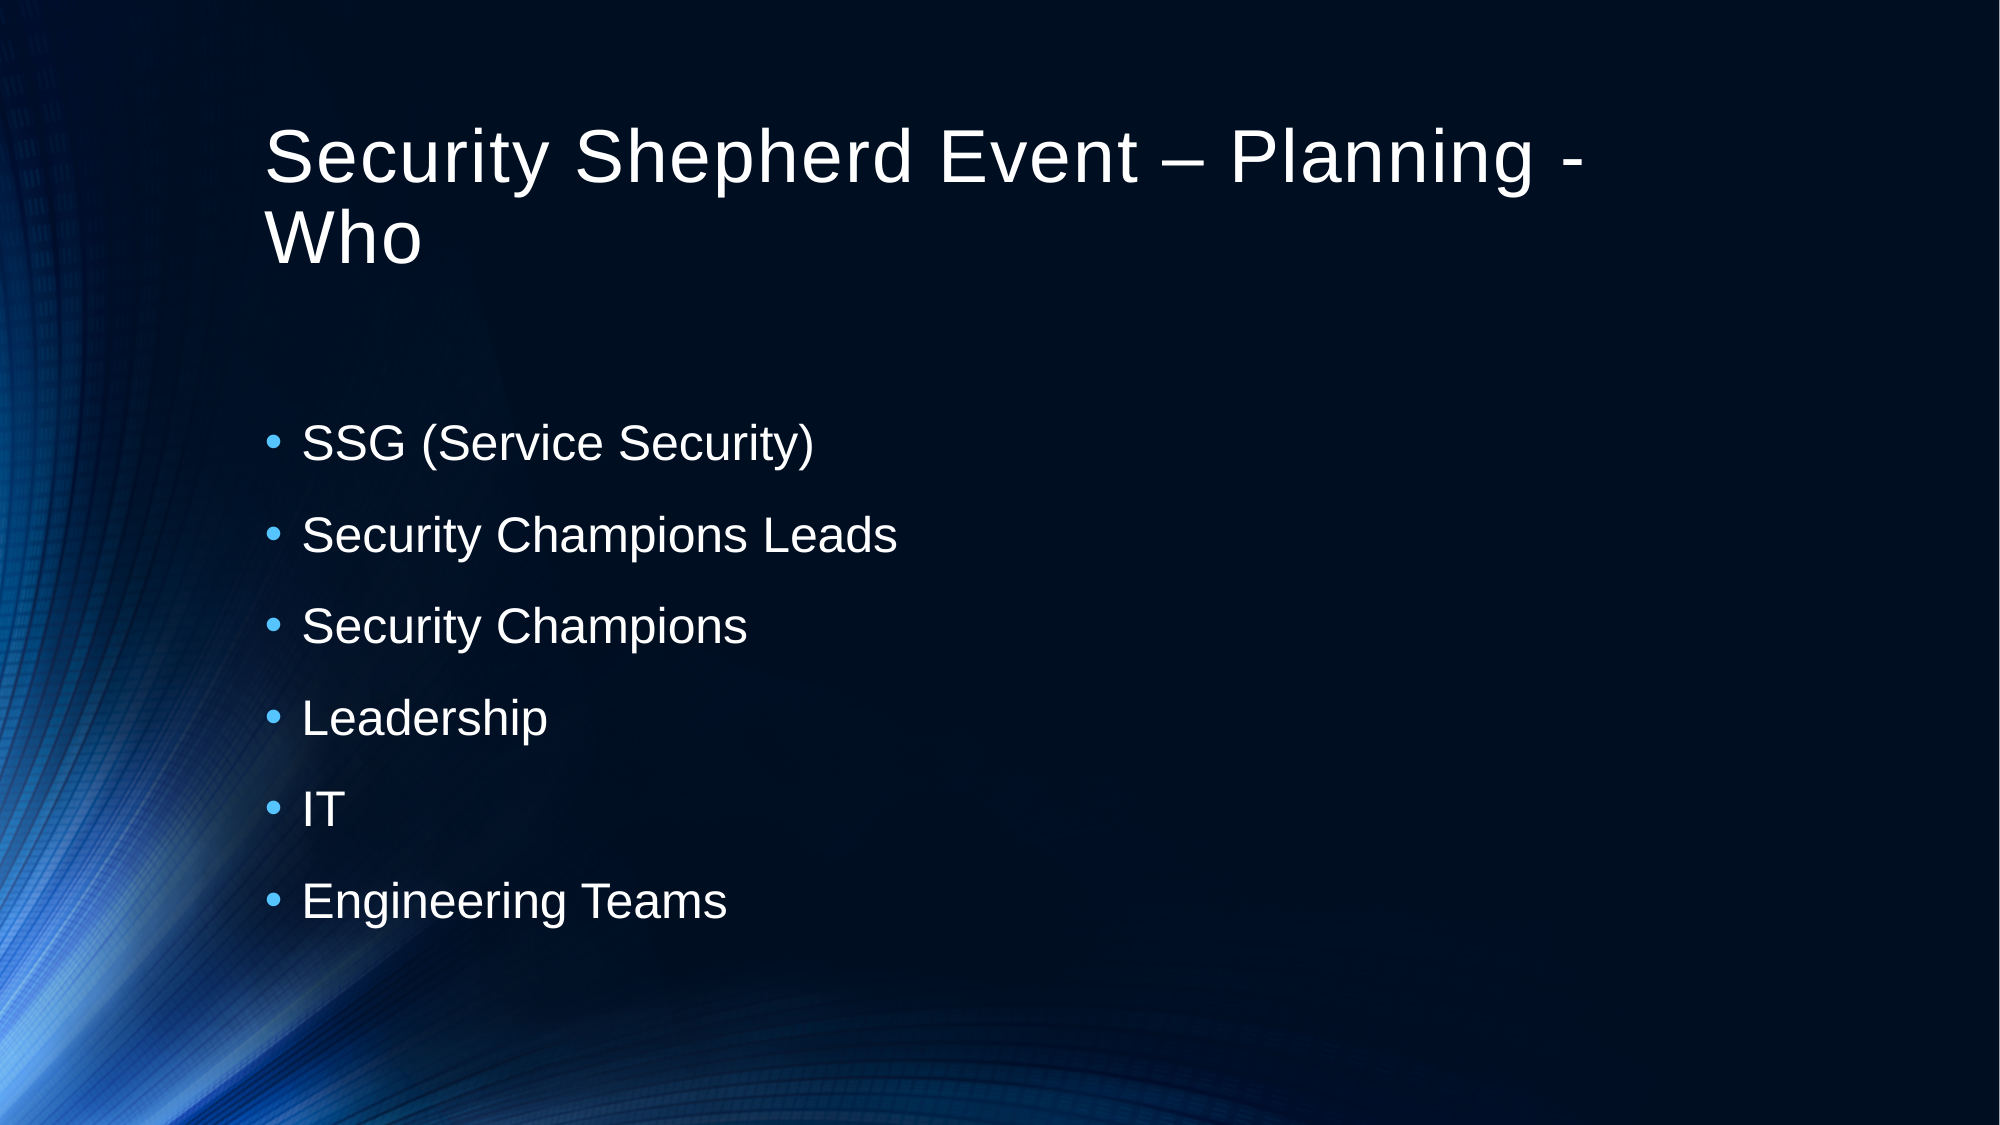

# Security Shepherd Event – Planning - Who

SSG (Service Security)
Security Champions Leads
Security Champions
Leadership
IT
Engineering Teams